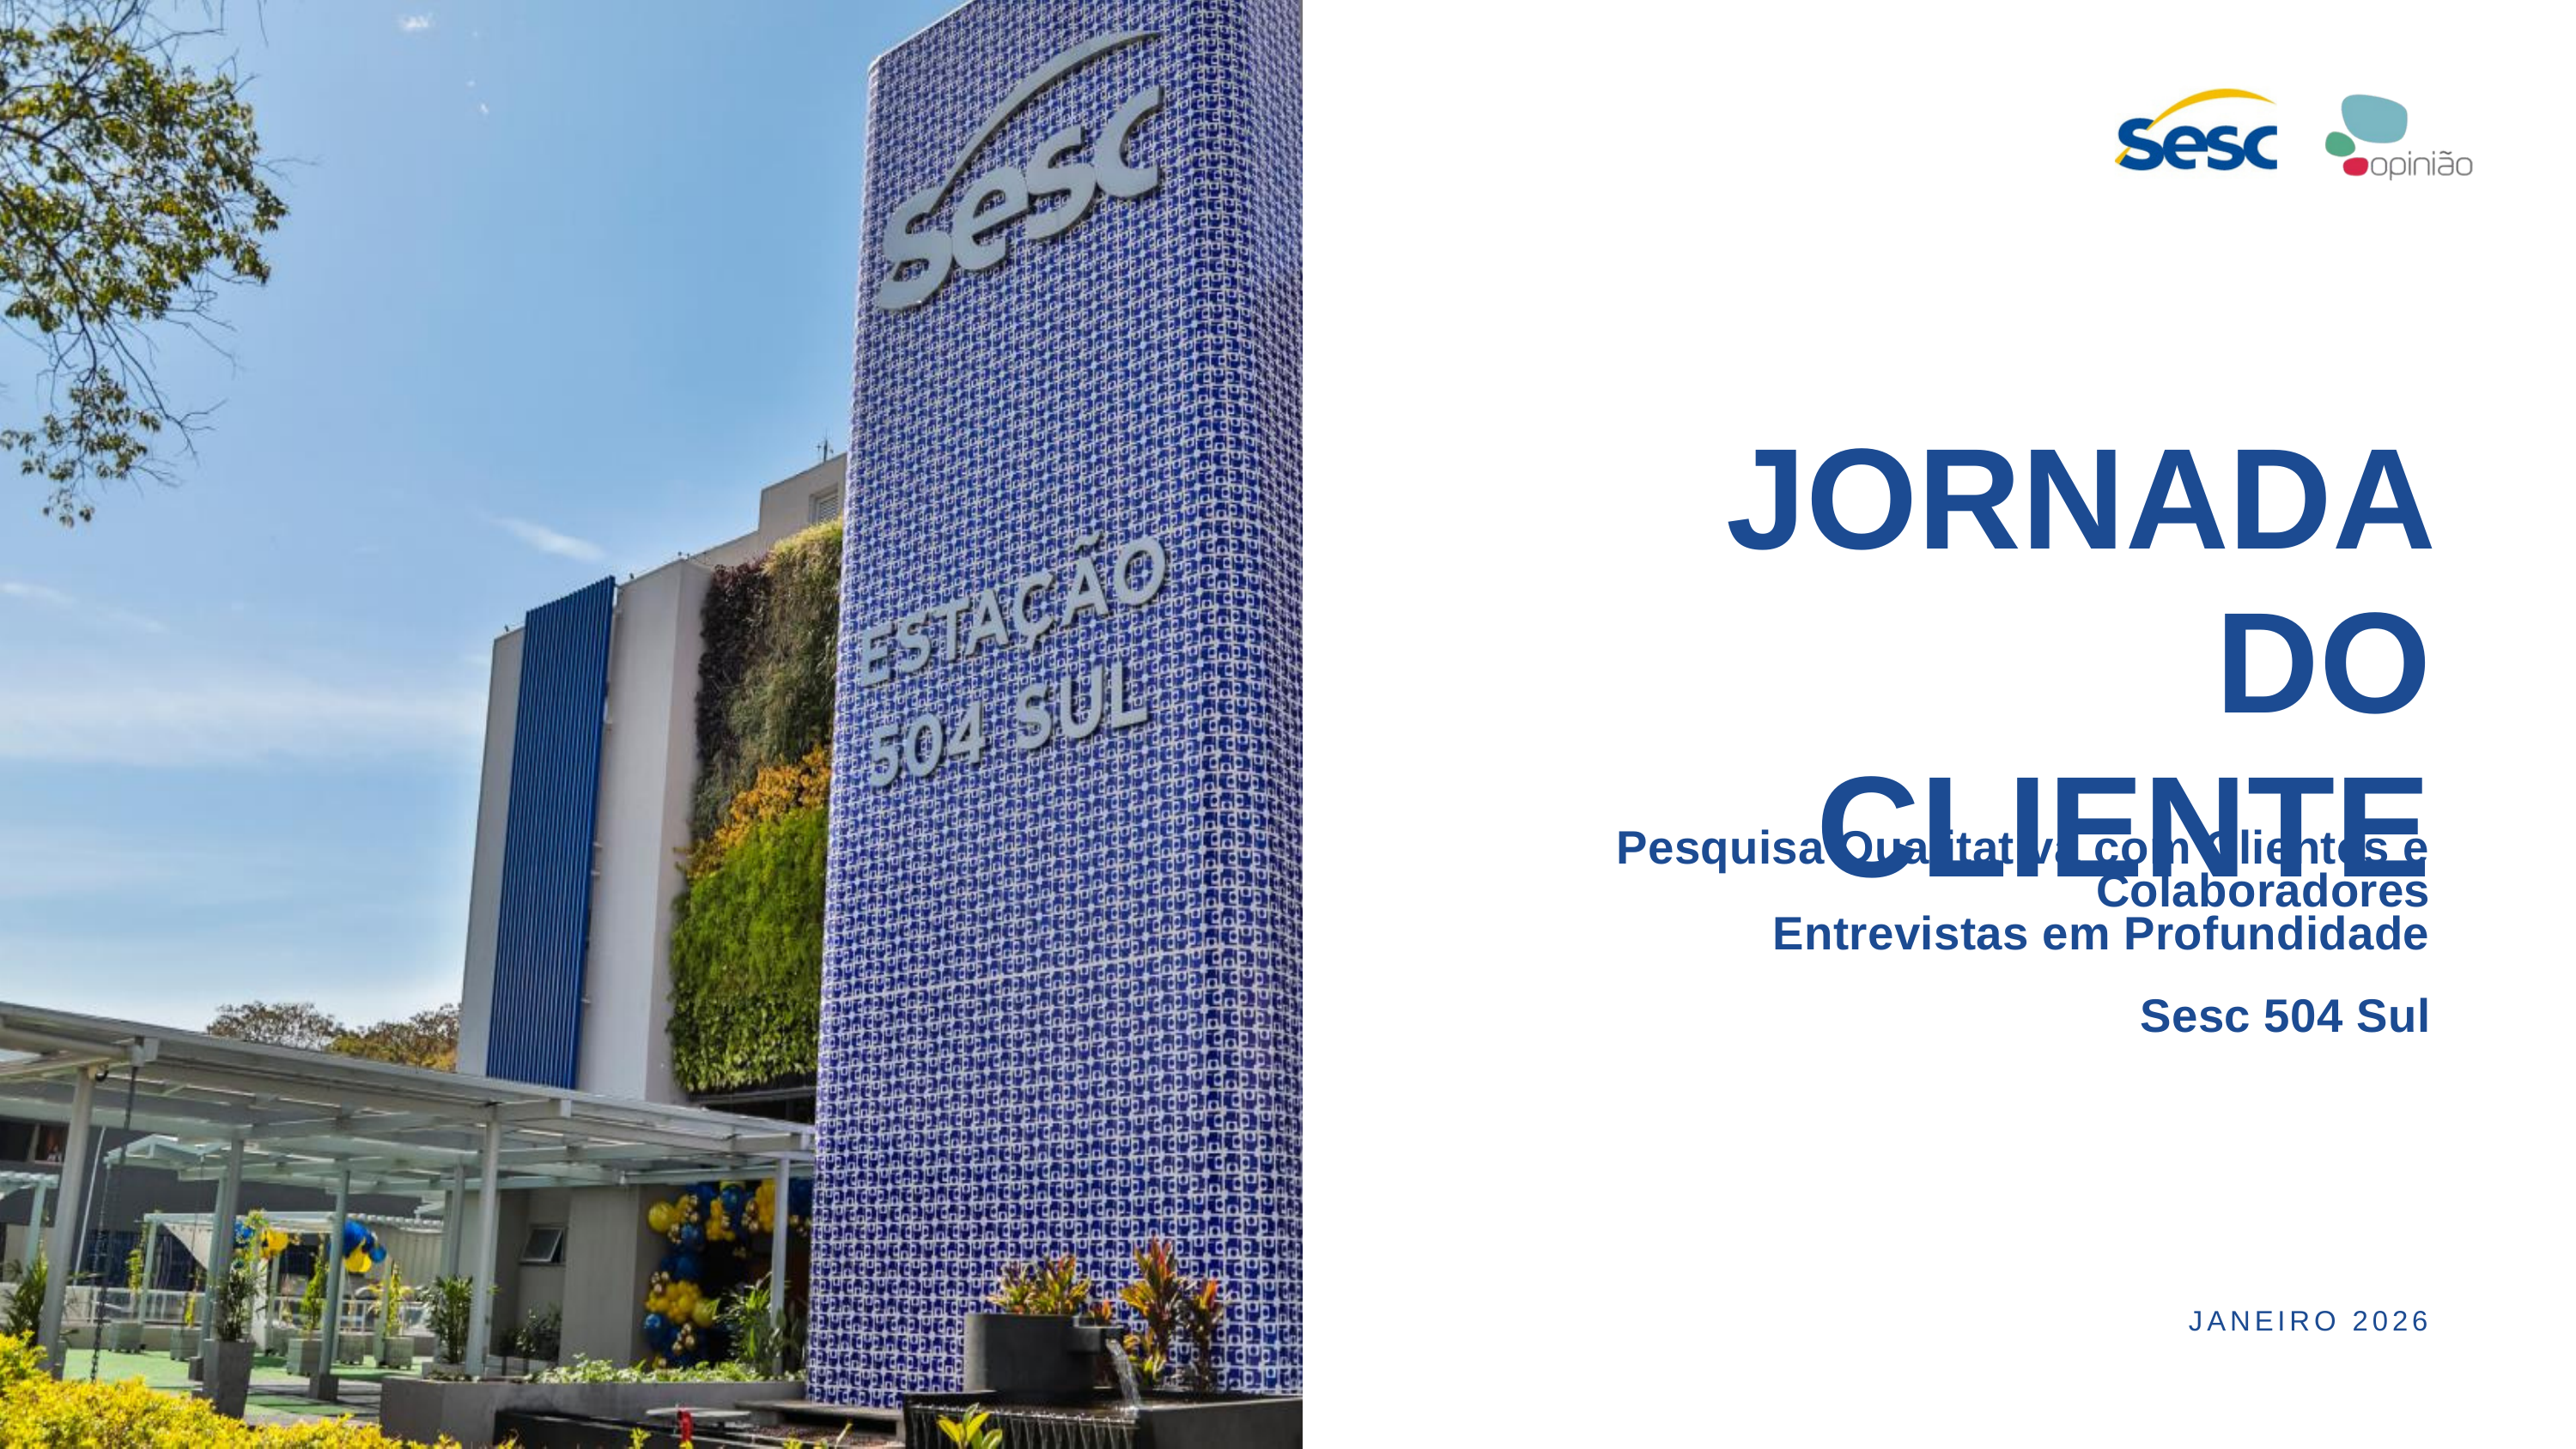

JORNADA DO CLIENTE
Pesquisa Qualitativa com Clientes e Colaboradores
 Entrevistas em Profundidade
Sesc 504 Sul
JANEIRO 2026